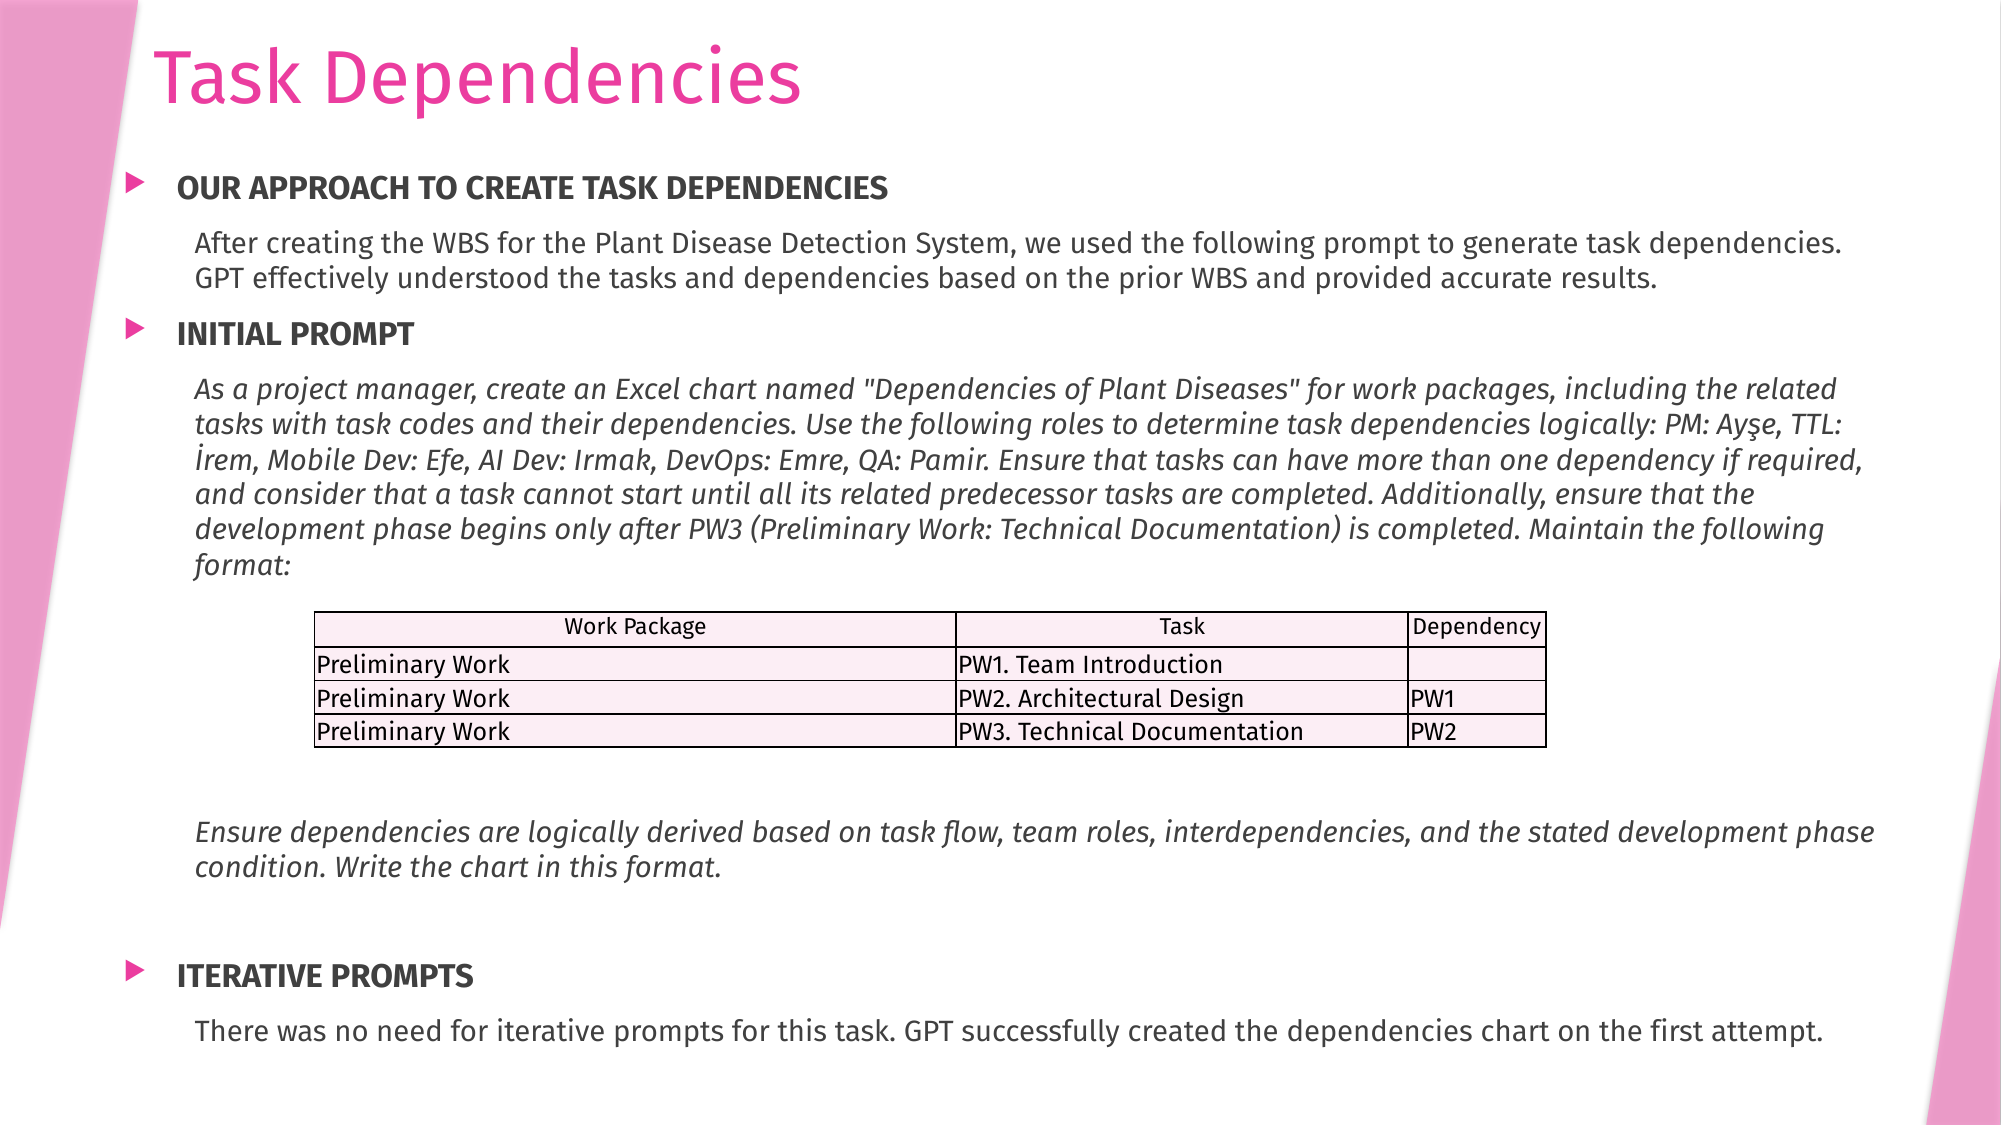

# Task Dependencies
OUR APPROACH TO CREATE TASK DEPENDENCIES
After creating the WBS for the Plant Disease Detection System, we used the following prompt to generate task dependencies. GPT effectively understood the tasks and dependencies based on the prior WBS and provided accurate results.
INITIAL PROMPT
As a project manager, create an Excel chart named "Dependencies of Plant Diseases" for work packages, including the related tasks with task codes and their dependencies. Use the following roles to determine task dependencies logically: PM: Ayşe, TTL: İrem, Mobile Dev: Efe, AI Dev: Irmak, DevOps: Emre, QA: Pamir. Ensure that tasks can have more than one dependency if required, and consider that a task cannot start until all its related predecessor tasks are completed. Additionally, ensure that the development phase begins only after PW3 (Preliminary Work: Technical Documentation) is completed. Maintain the following format:

Ensure dependencies are logically derived based on task flow, team roles, interdependencies, and the stated development phase condition. Write the chart in this format.

ITERATIVE PROMPTS
There was no need for iterative prompts for this task. GPT successfully created the dependencies chart on the first attempt.
| Work Package | Task | Dependency |
| --- | --- | --- |
| Preliminary Work | PW1. Team Introduction |  |
| Preliminary Work | PW2. Architectural Design | PW1 |
| Preliminary Work | PW3. Technical Documentation | PW2 |